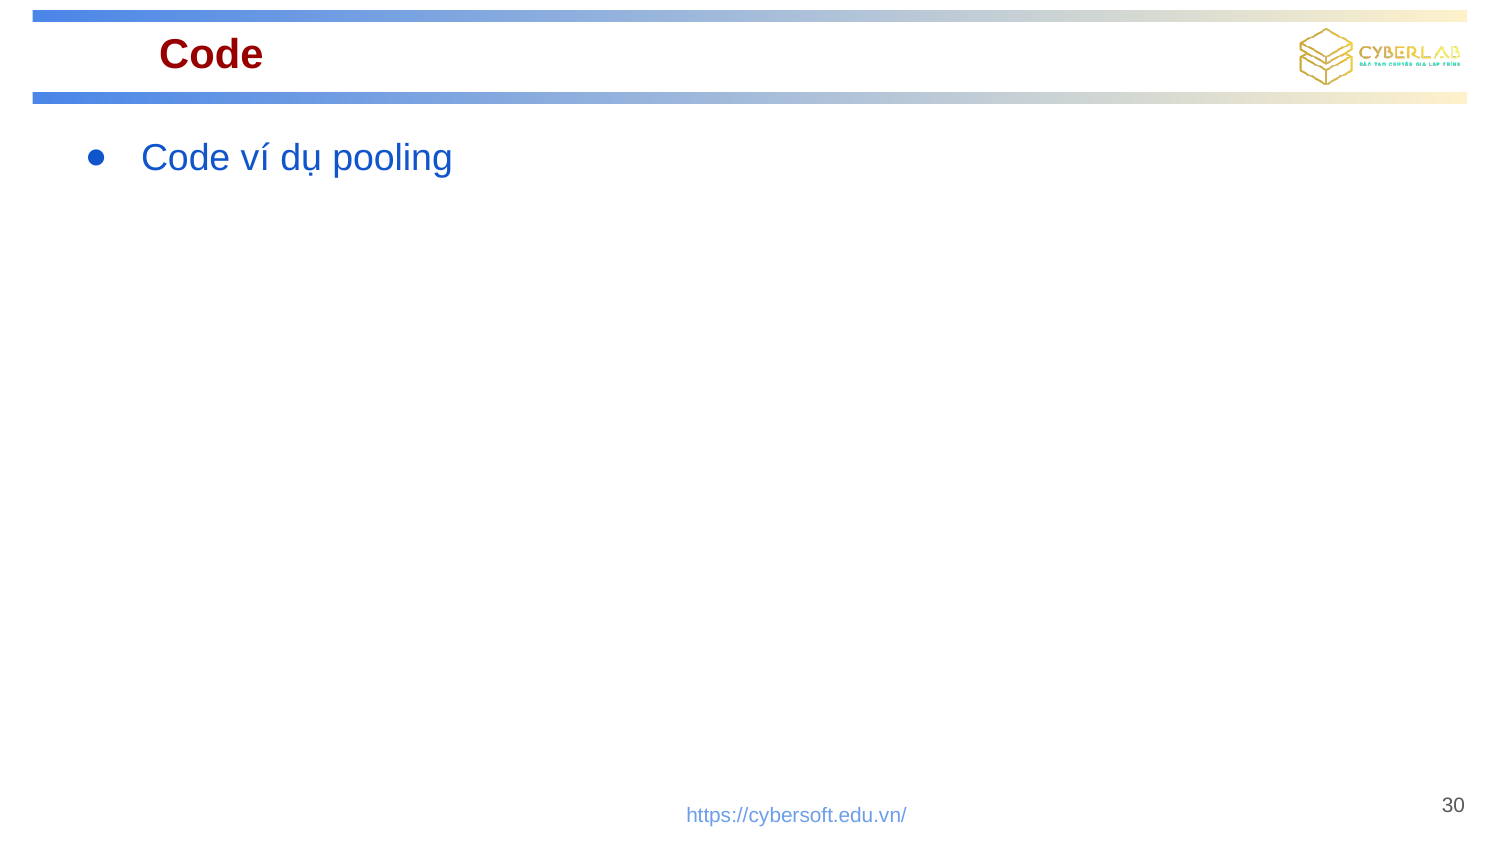

# Code
Code ví dụ pooling
30